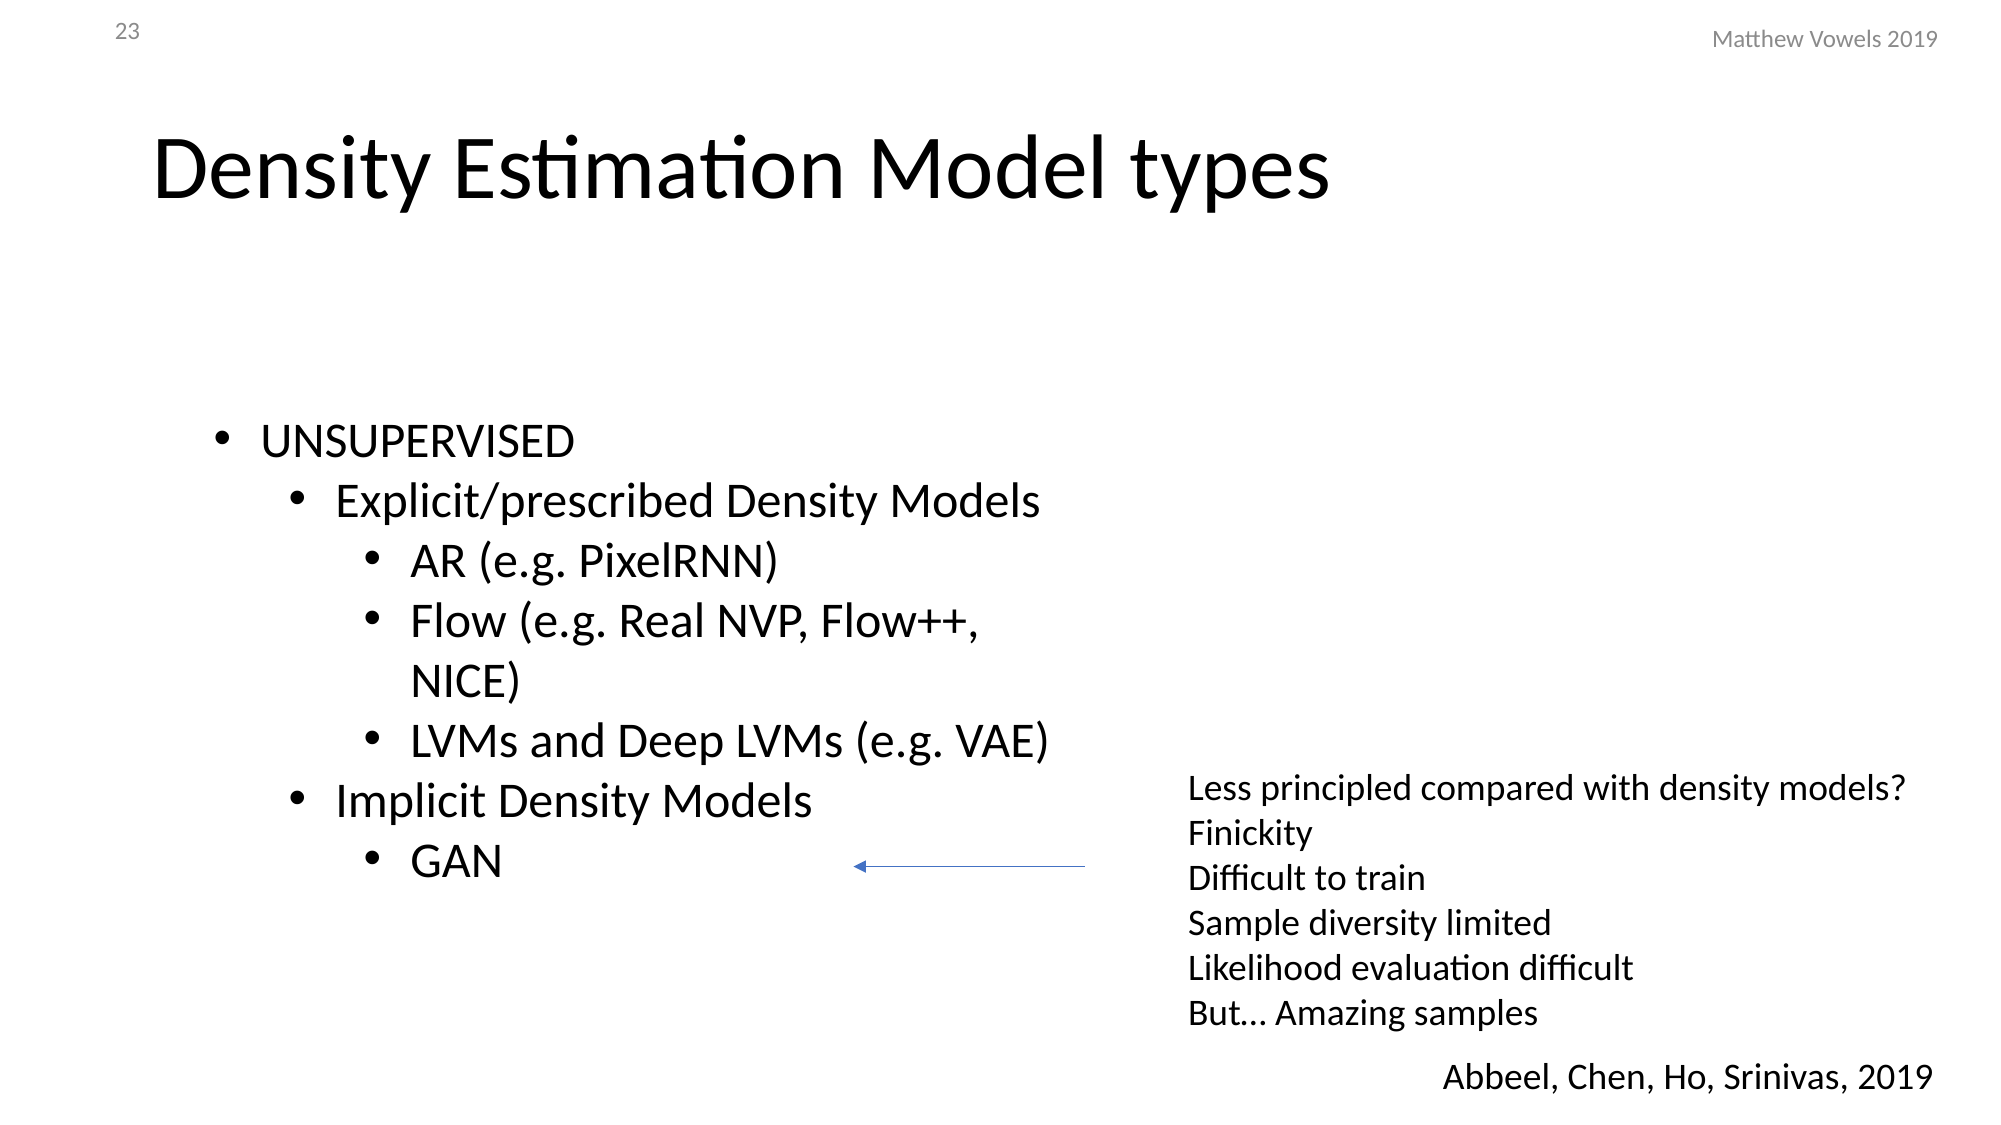

23
Matthew Vowels 2019
# Density Estimation Model types
UNSUPERVISED
Explicit/prescribed Density Models
AR (e.g. PixelRNN)
Flow (e.g. Real NVP, Flow++, NICE)
LVMs and Deep LVMs (e.g. VAE)
Implicit Density Models
GAN
Less principled compared with density models?
Finickity
Difficult to train
Sample diversity limited
Likelihood evaluation difficult
But… Amazing samples
Abbeel, Chen, Ho, Srinivas, 2019